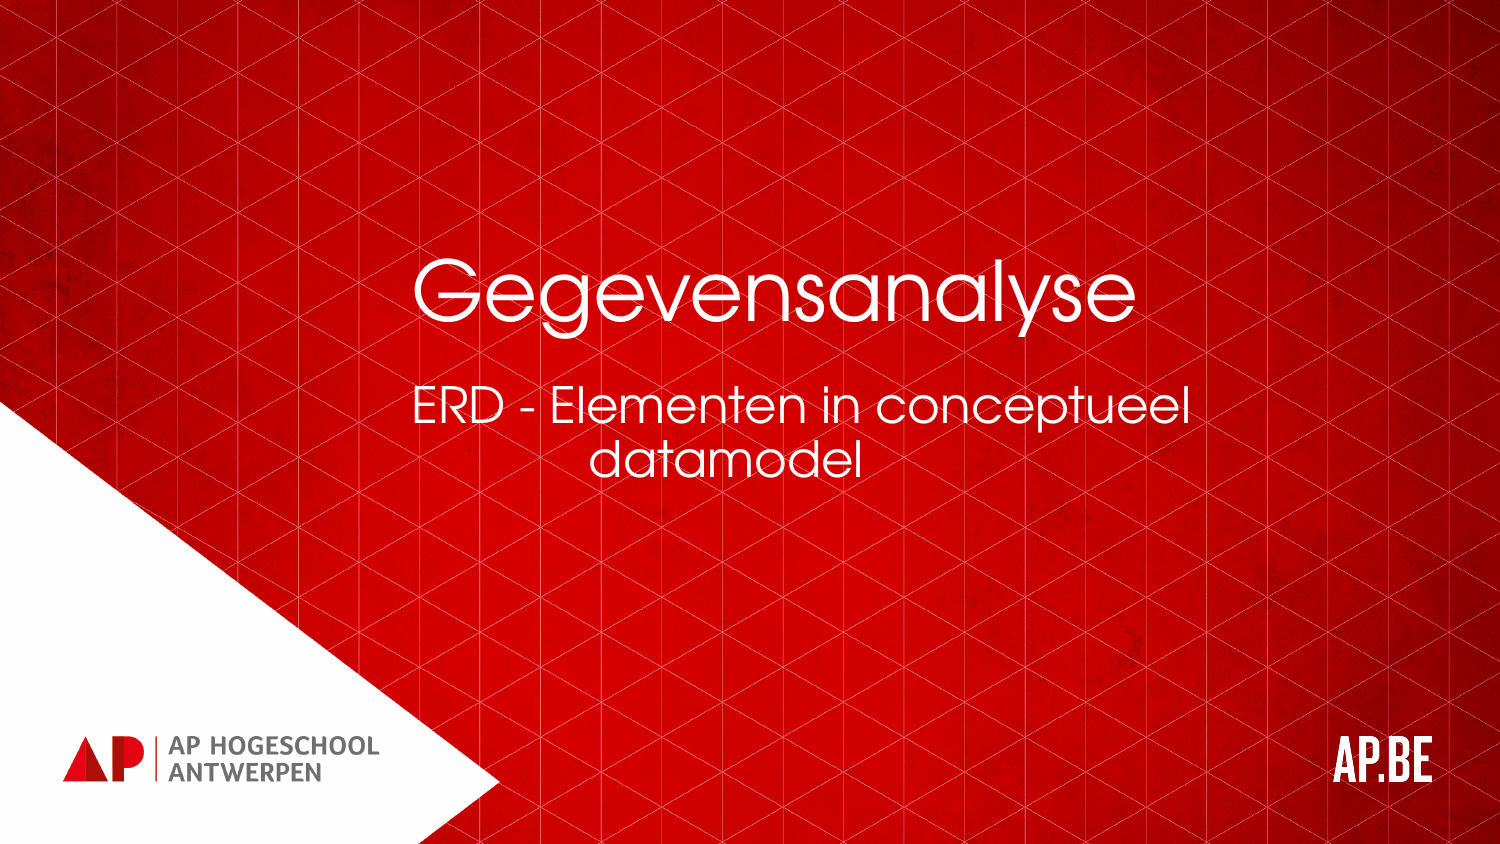

# Gegevensanalyse
ERD - Elementen in conceptueel
	  datamodel